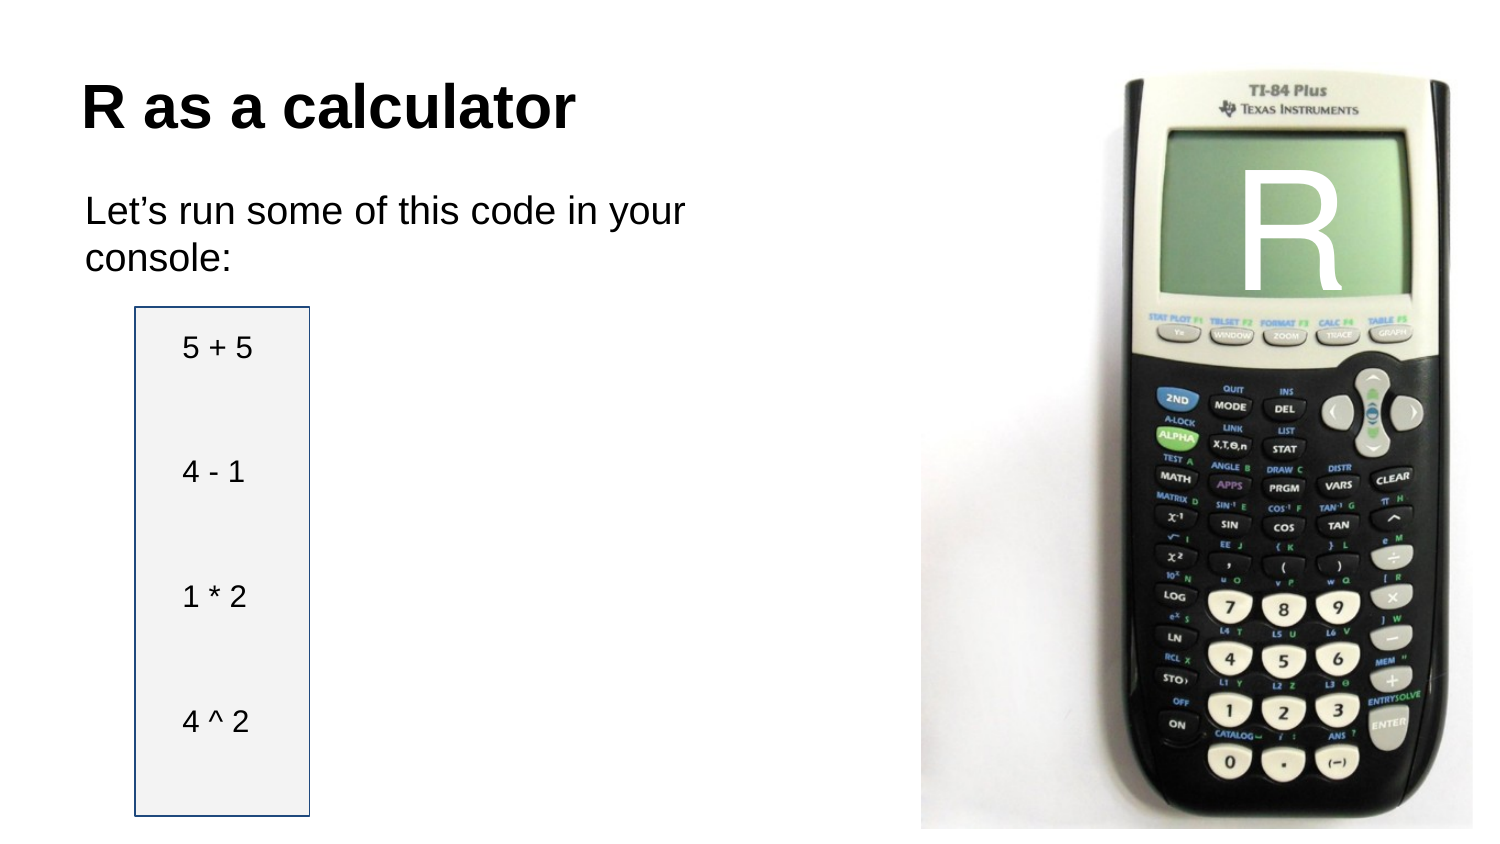

R as a calculator

R
Let’s run some of this code in your console:

5 + 5

4 - 1

1 * 2

4 ^ 2